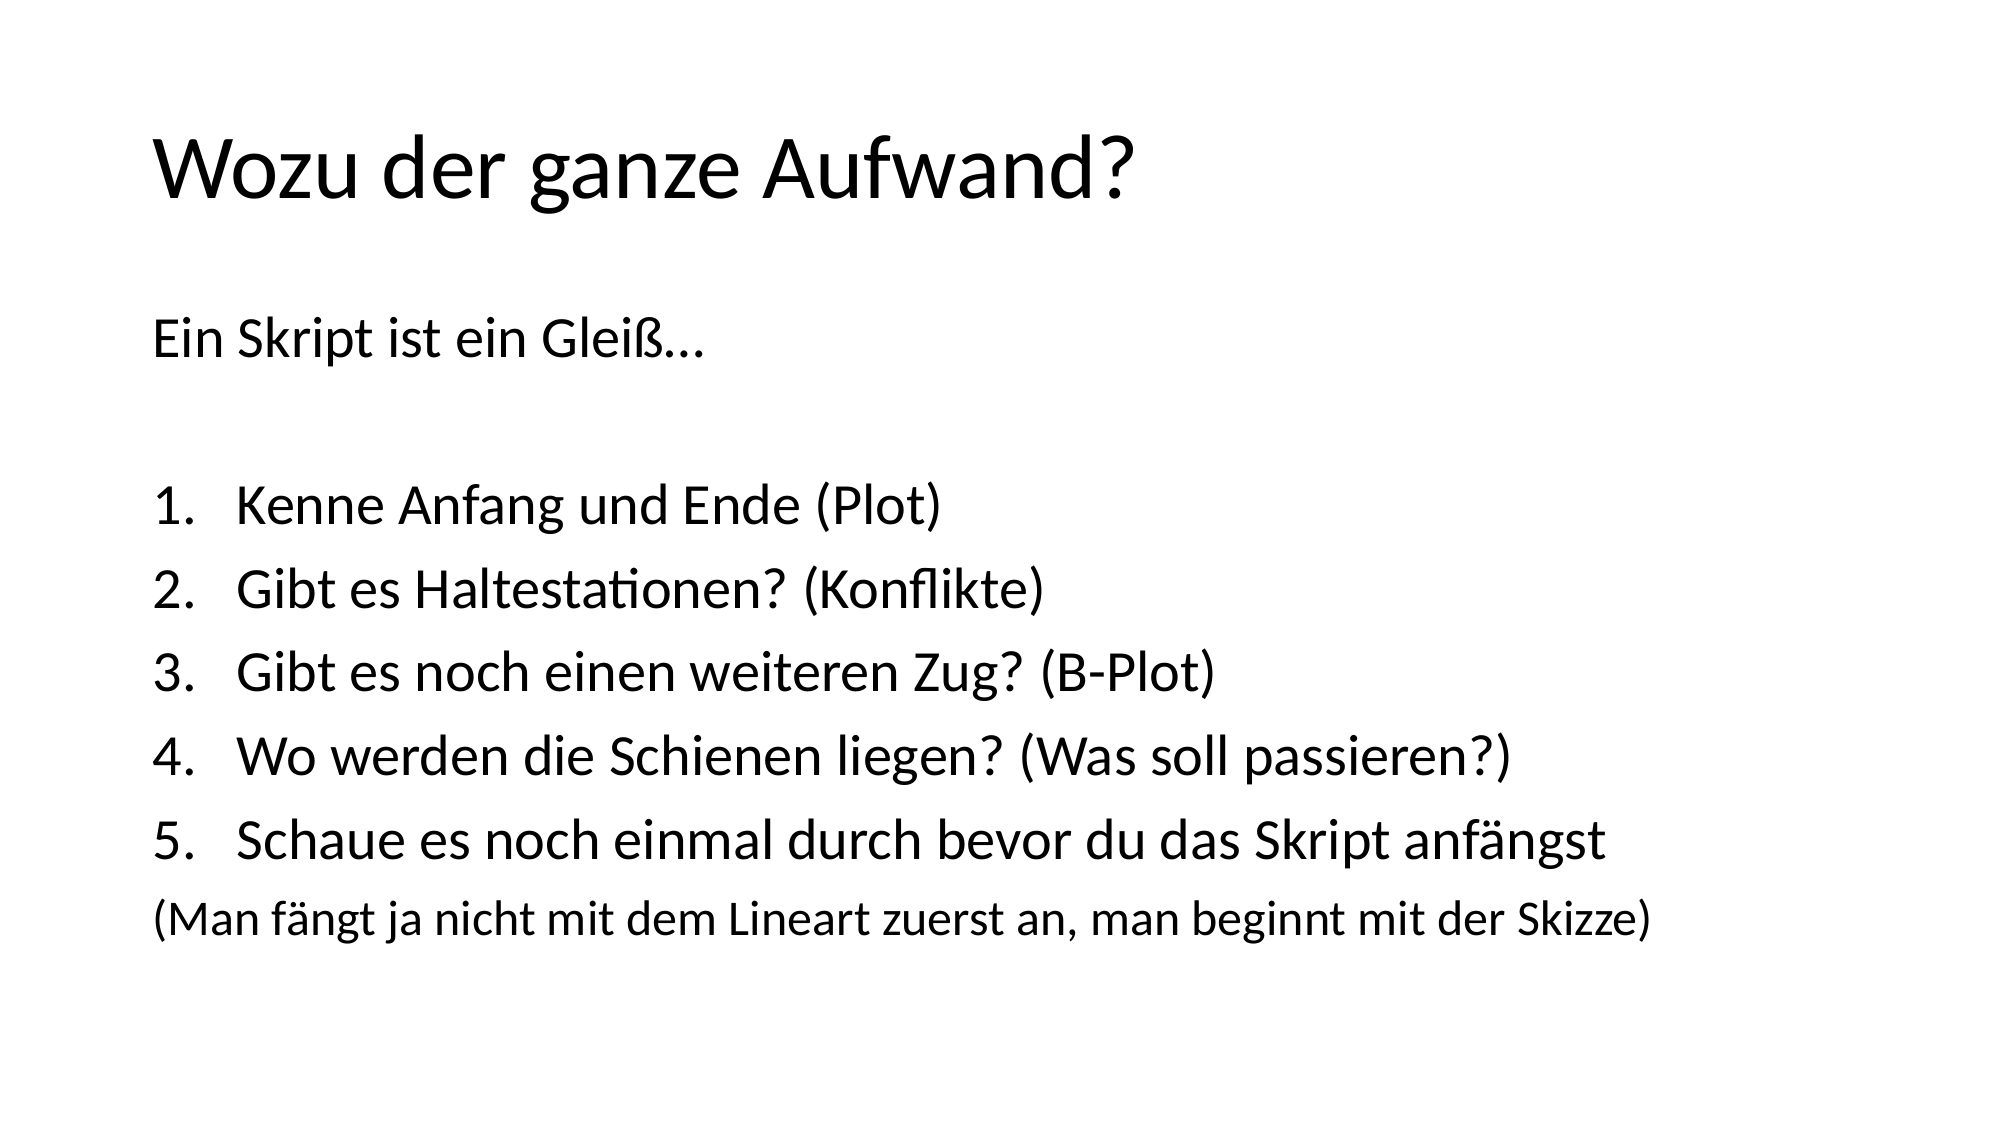

# Wozu der ganze Aufwand?
Ein Skript ist ein Gleiß…

Kenne Anfang und Ende (Plot)
Gibt es Haltestationen? (Konflikte)
Gibt es noch einen weiteren Zug? (B-Plot)
Wo werden die Schienen liegen? (Was soll passieren?)
Schaue es noch einmal durch bevor du das Skript anfängst
(Man fängt ja nicht mit dem Lineart zuerst an, man beginnt mit der Skizze)